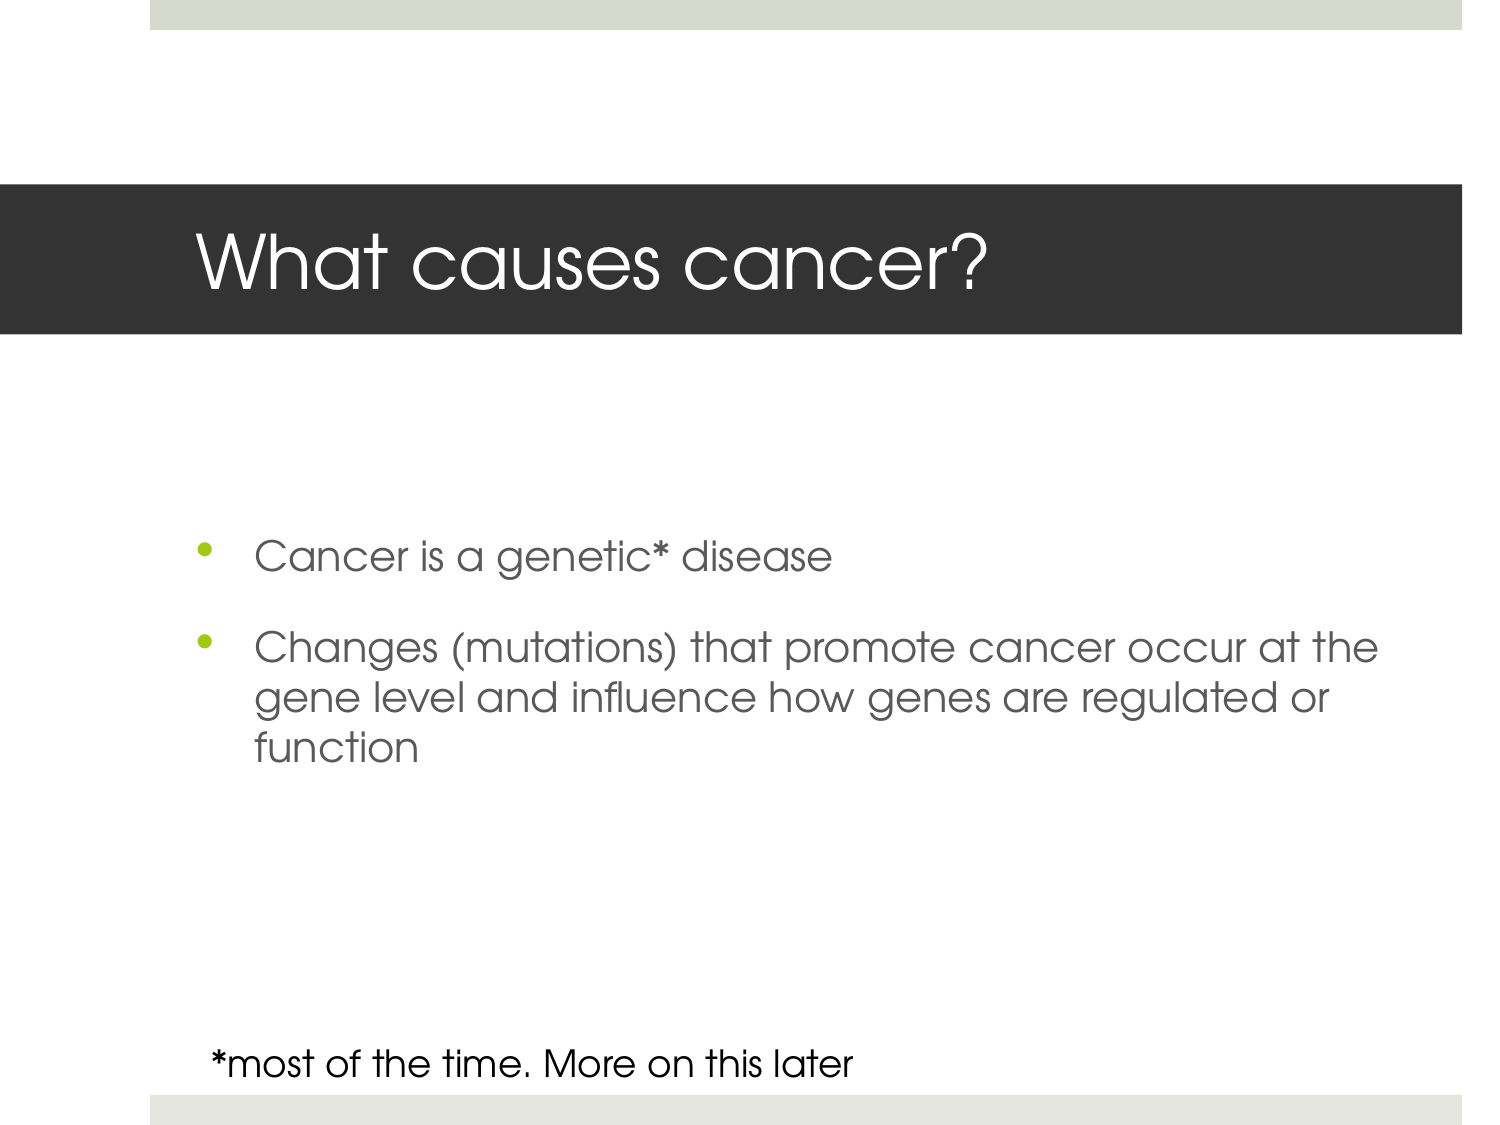

# What causes cancer?
Cancer is a genetic* disease
Changes (mutations) that promote cancer occur at the gene level and influence how genes are regulated or function
*most of the time. More on this later